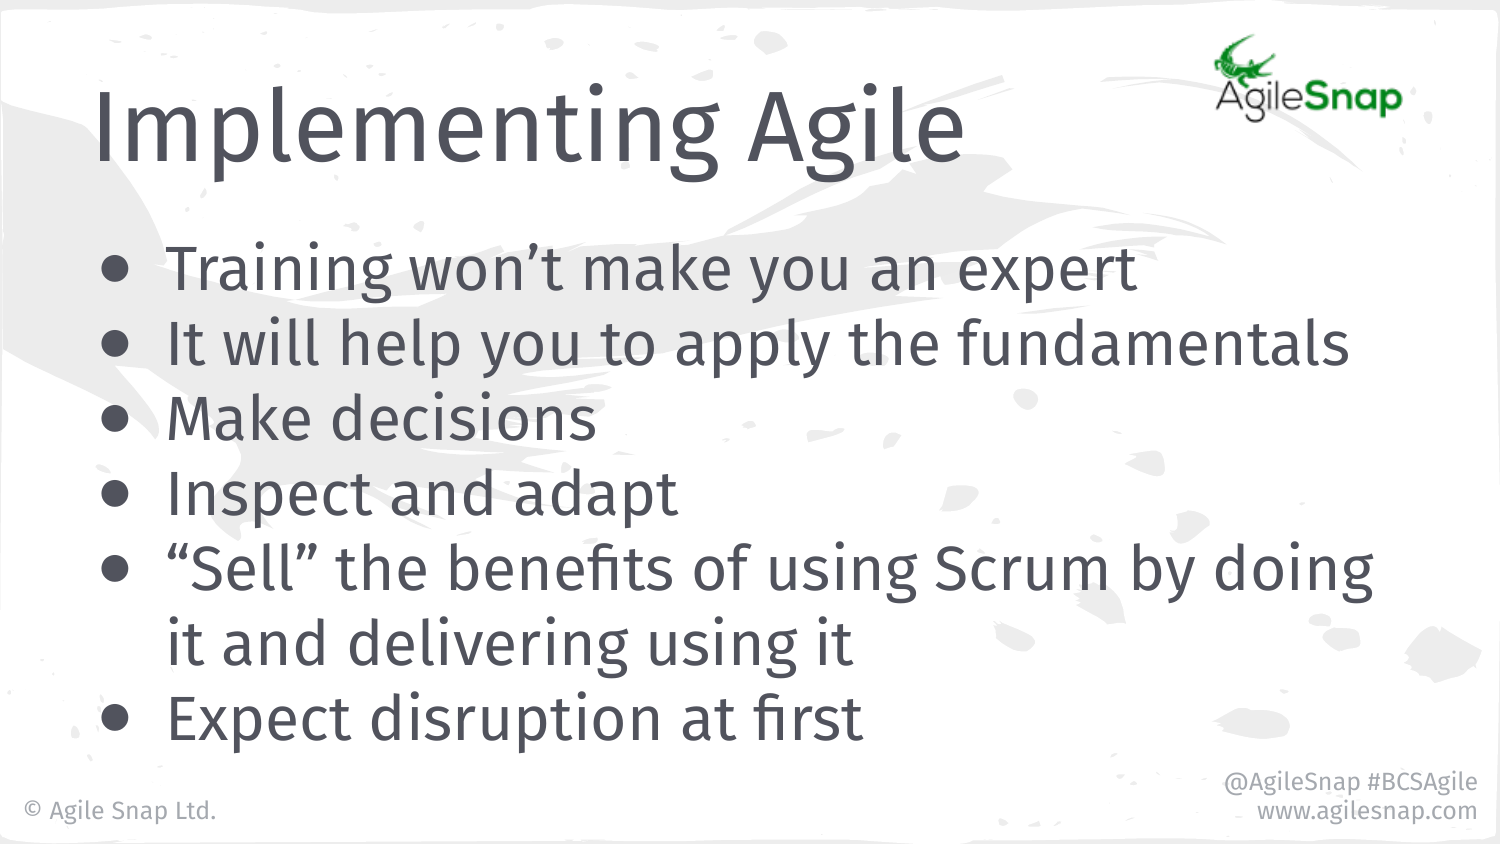

# Implementing Agile
Training won’t make you an expert
It will help you to apply the fundamentals
Make decisions
Inspect and adapt
“Sell” the benefits of using Scrum by doing it and delivering using it
Expect disruption at first